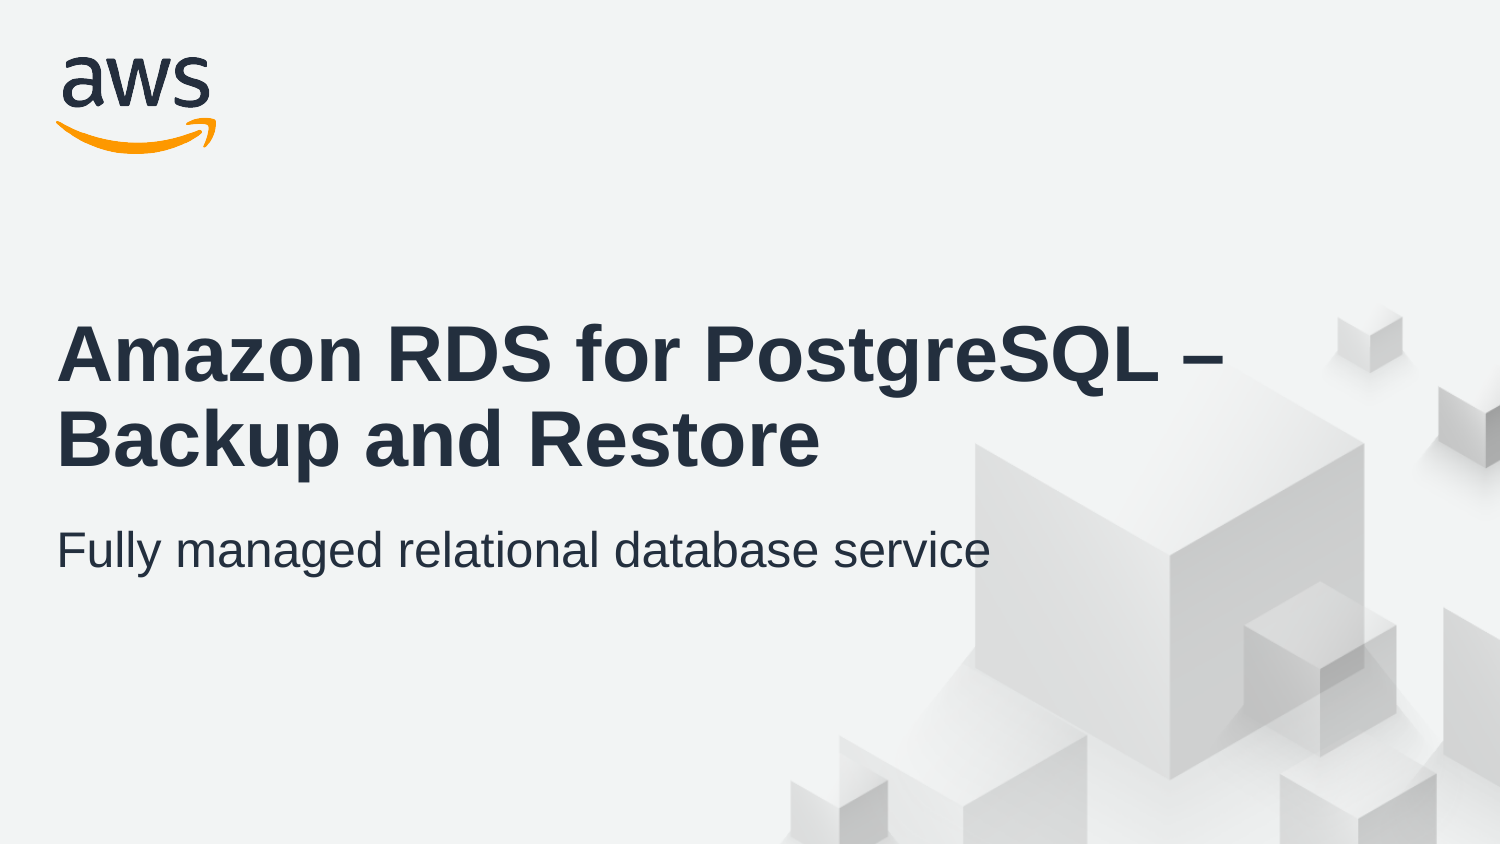

Amazon RDS for PostgreSQL – Backup and Restore
Fully managed relational database service